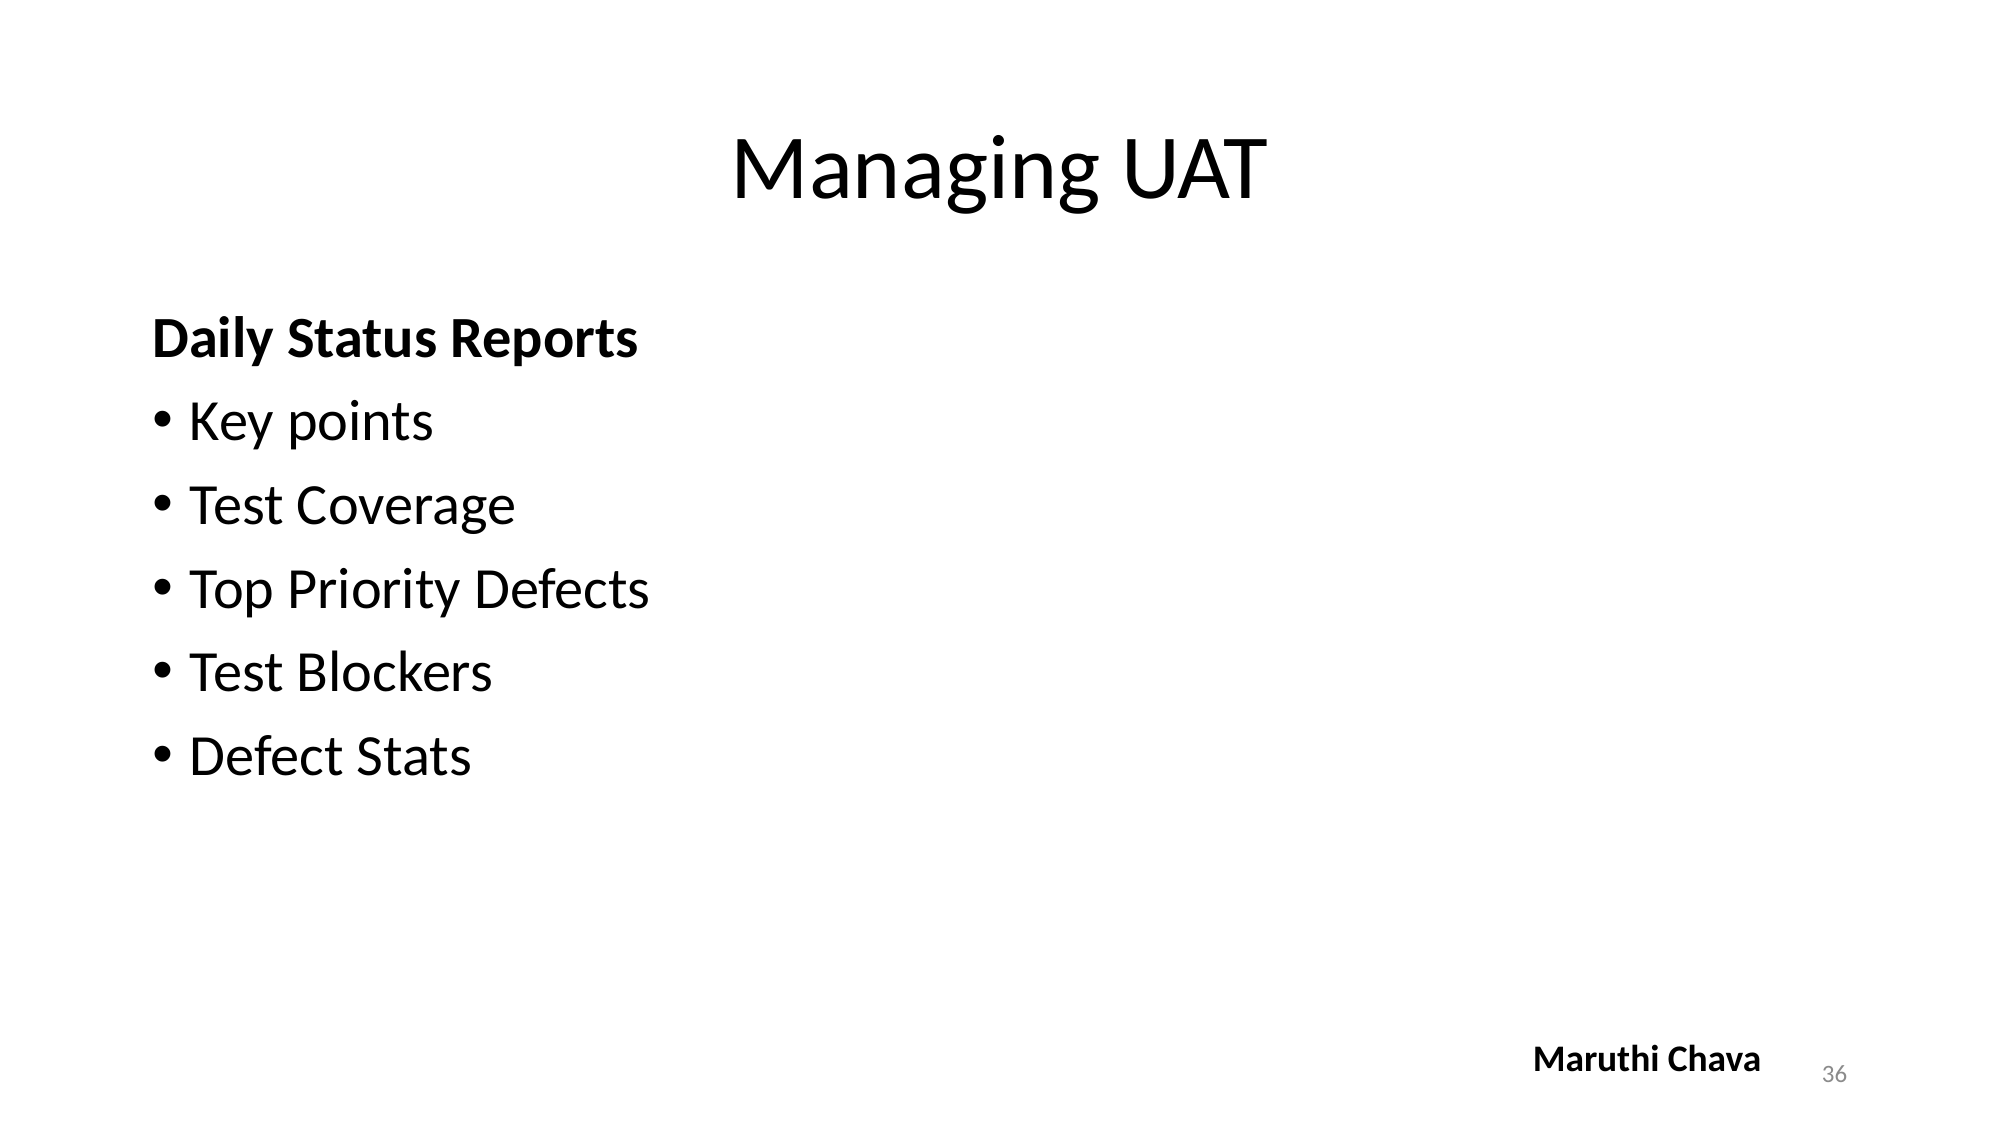

# Managing UAT
Daily Status Reports
Key points
Test Coverage
Top Priority Defects
Test Blockers
Defect Stats
| Maruthi Chava |
| --- |
36